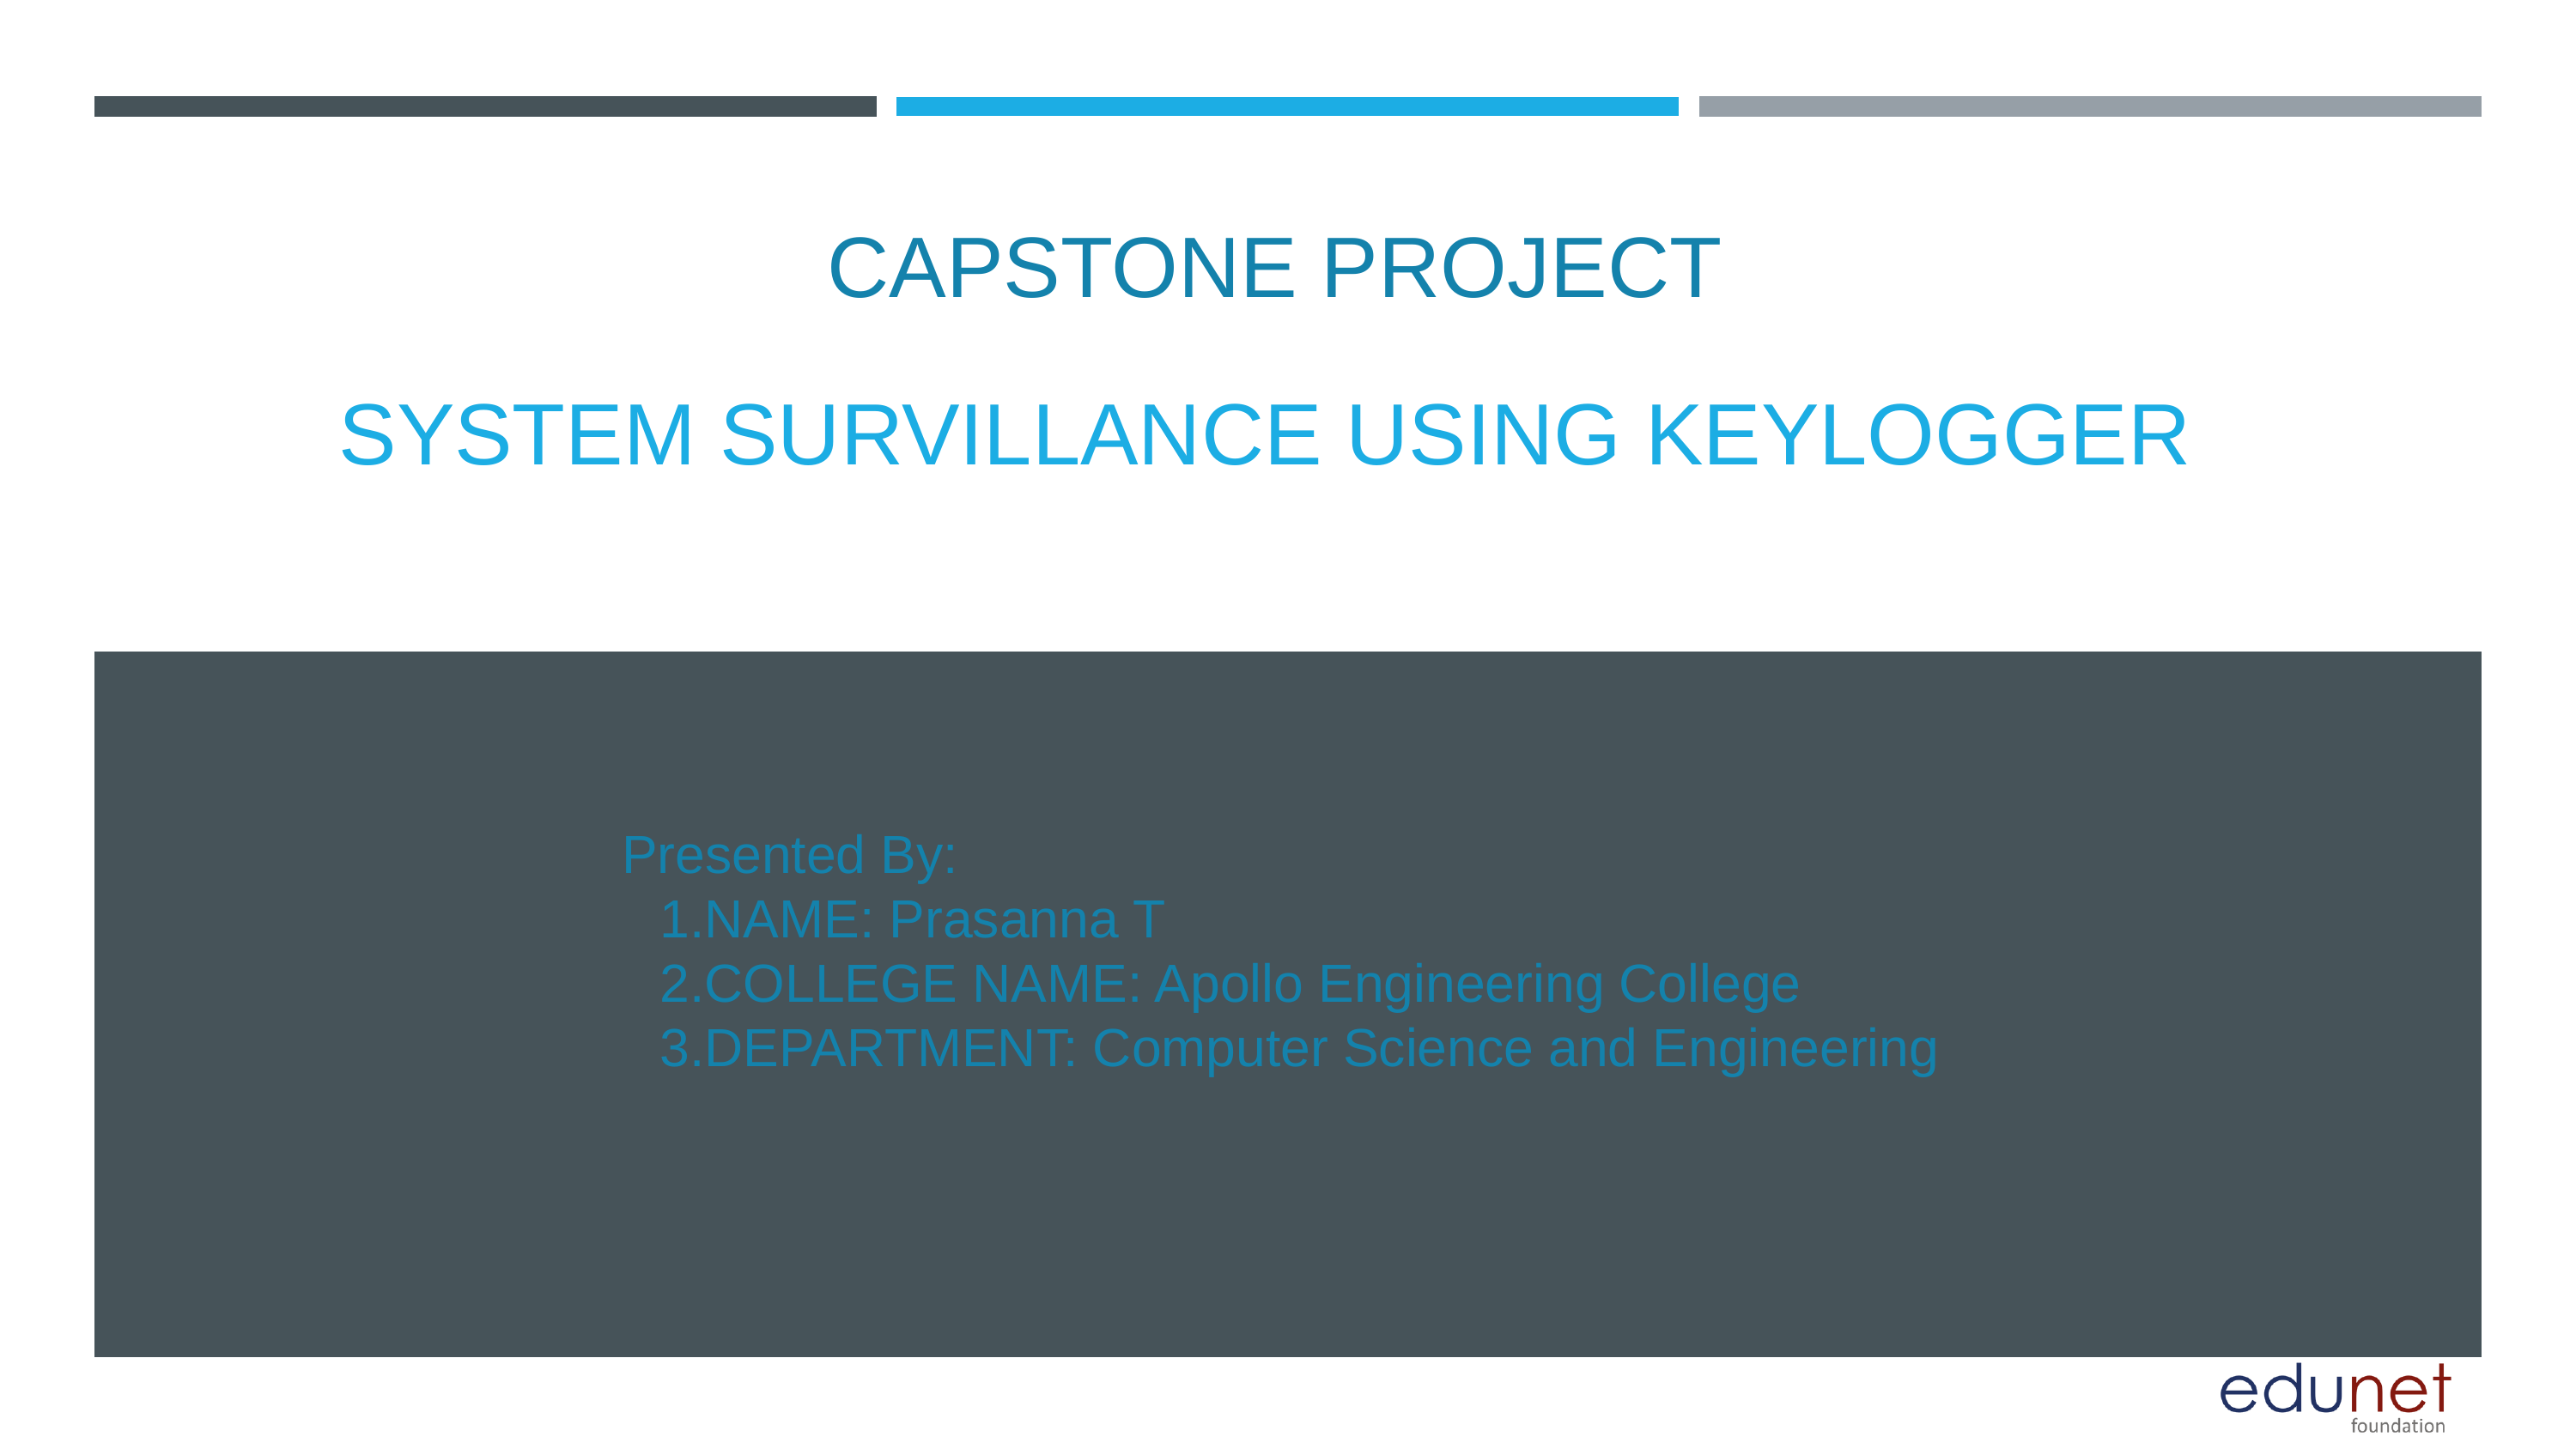

CAPSTONE PROJECT
 SYSTEM SURVILLANCE USING KEYLOGGER

Presented By:
NAME: Prasanna T
COLLEGE NAME: Apollo Engineering College
DEPARTMENT: Computer Science and Engineering